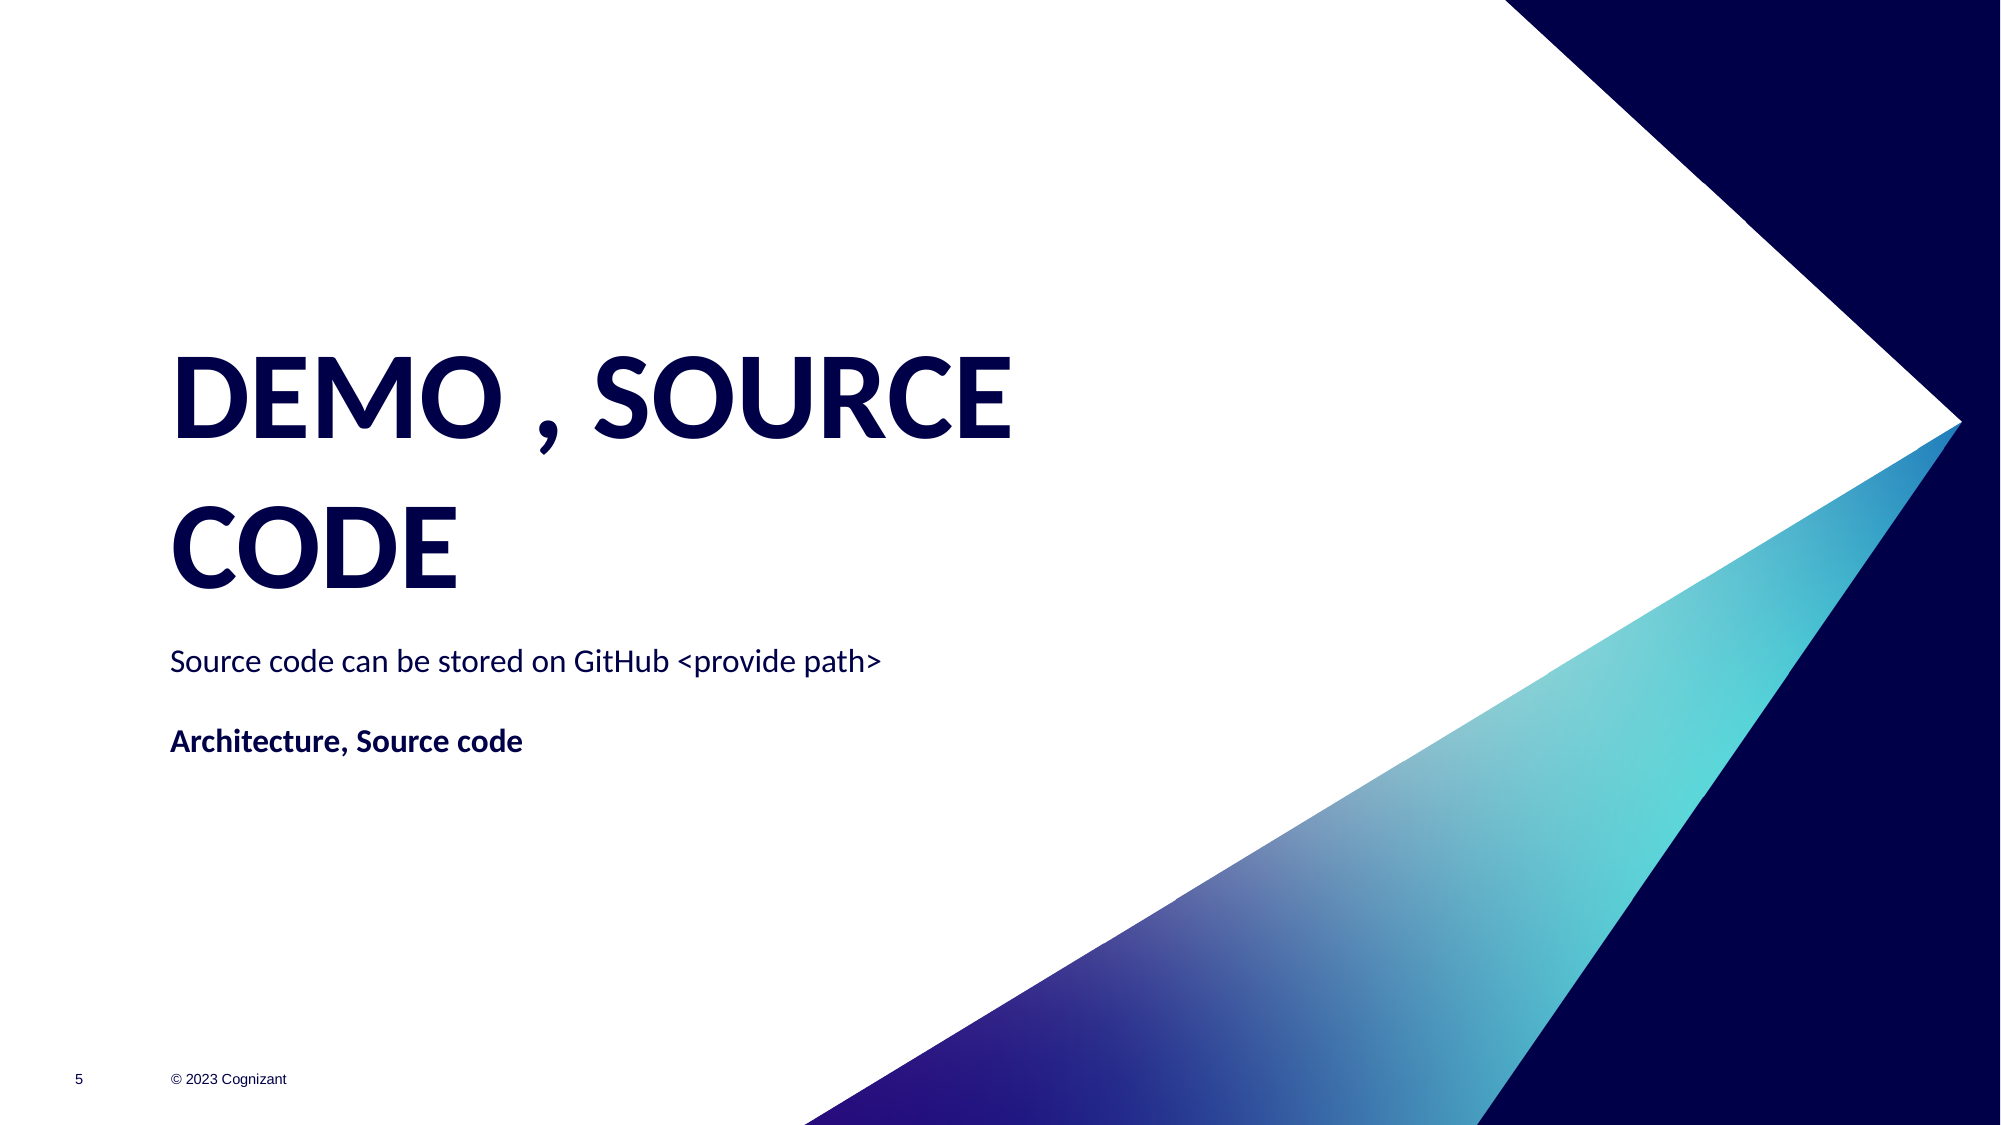

# DEMO , SOURCE CODE
Source code can be stored on GitHub <provide path>
Architecture, Source code

© 2023 Cognizant
5